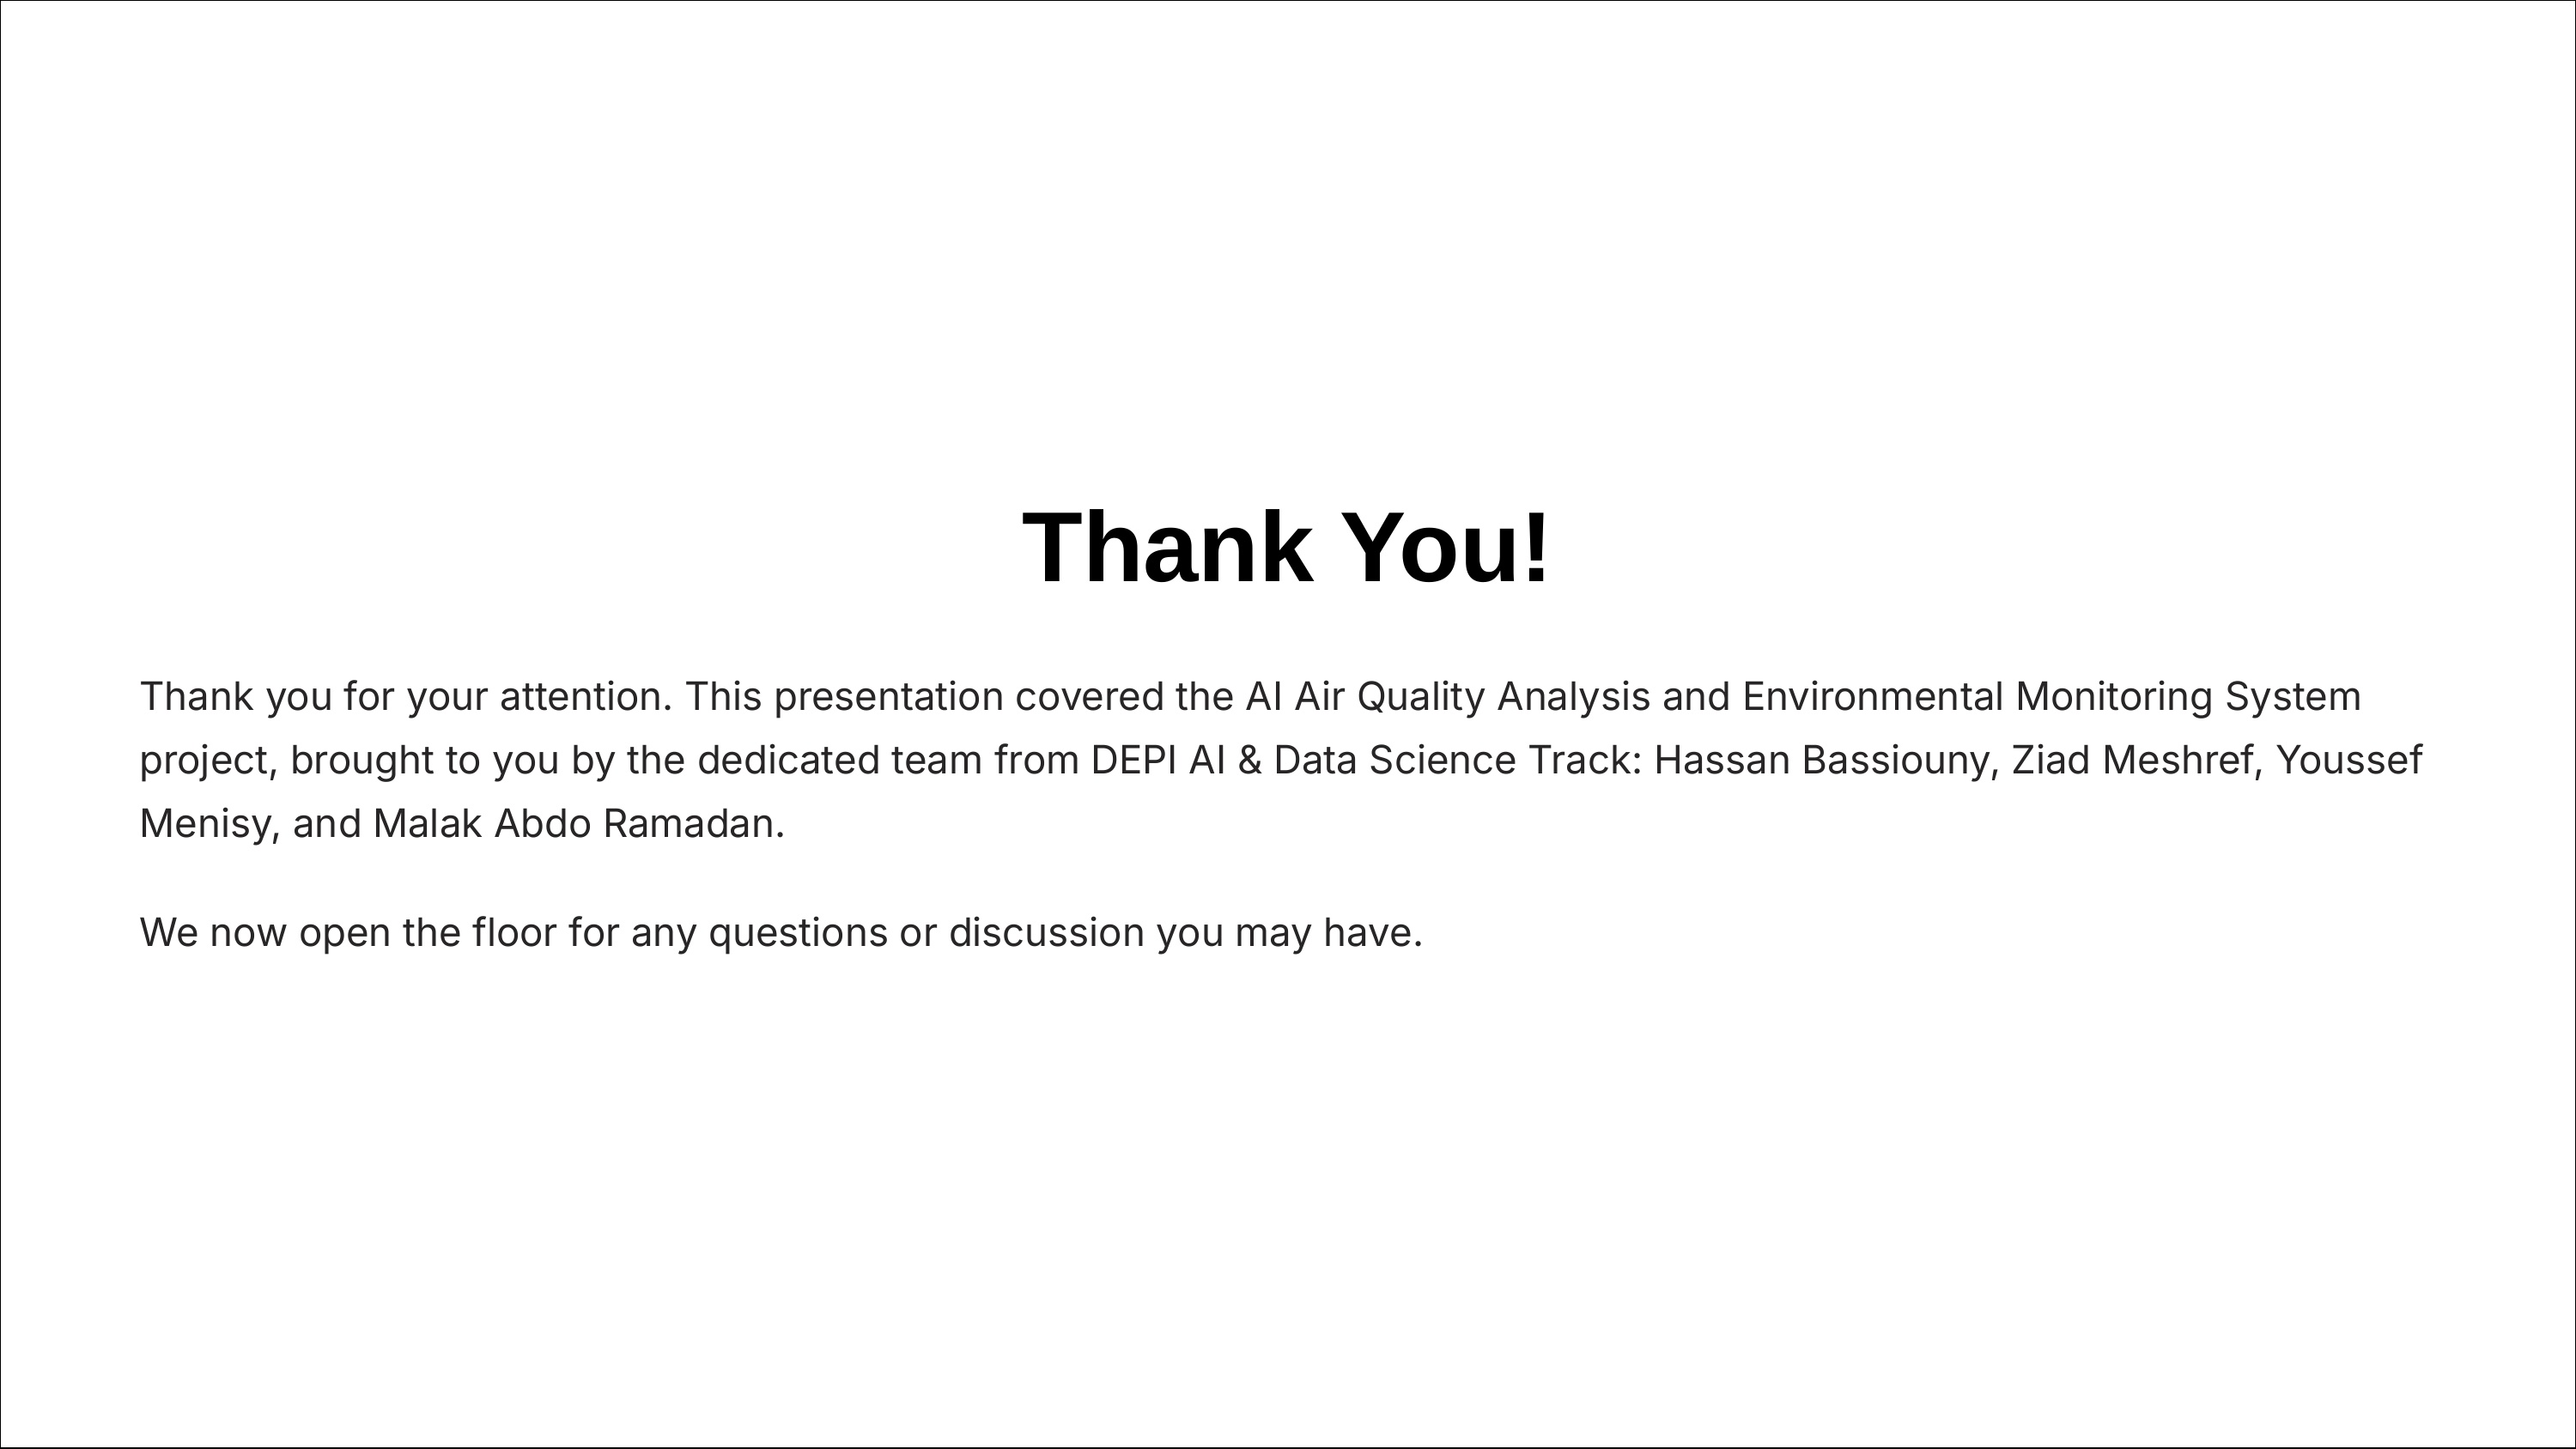

Thank You!
Thank you for your attention. This presentation covered the AI Air Quality Analysis and Environmental Monitoring System project, brought to you by the dedicated team from DEPI AI & Data Science Track: Hassan Bassiouny, Ziad Meshref, Youssef Menisy, and Malak Abdo Ramadan.
We now open the floor for any questions or discussion you may have.